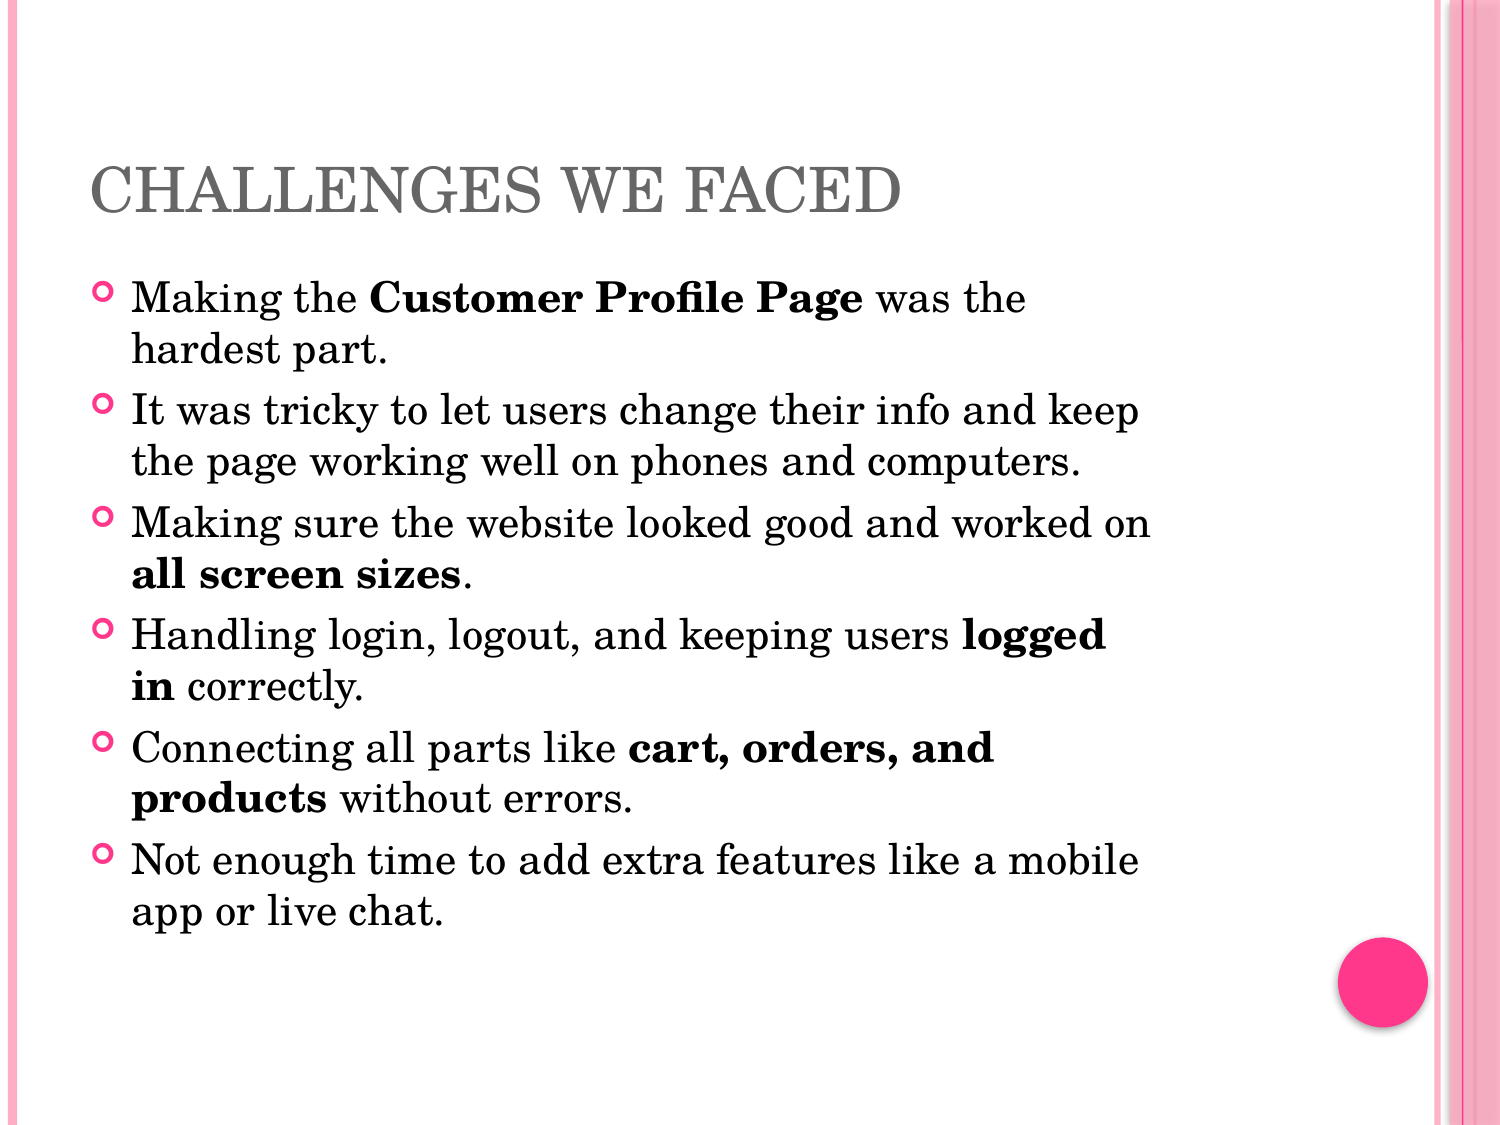

# Challenges We Faced
Making the Customer Profile Page was the hardest part.
It was tricky to let users change their info and keep the page working well on phones and computers.
Making sure the website looked good and worked on all screen sizes.
Handling login, logout, and keeping users logged in correctly.
Connecting all parts like cart, orders, and products without errors.
Not enough time to add extra features like a mobile app or live chat.